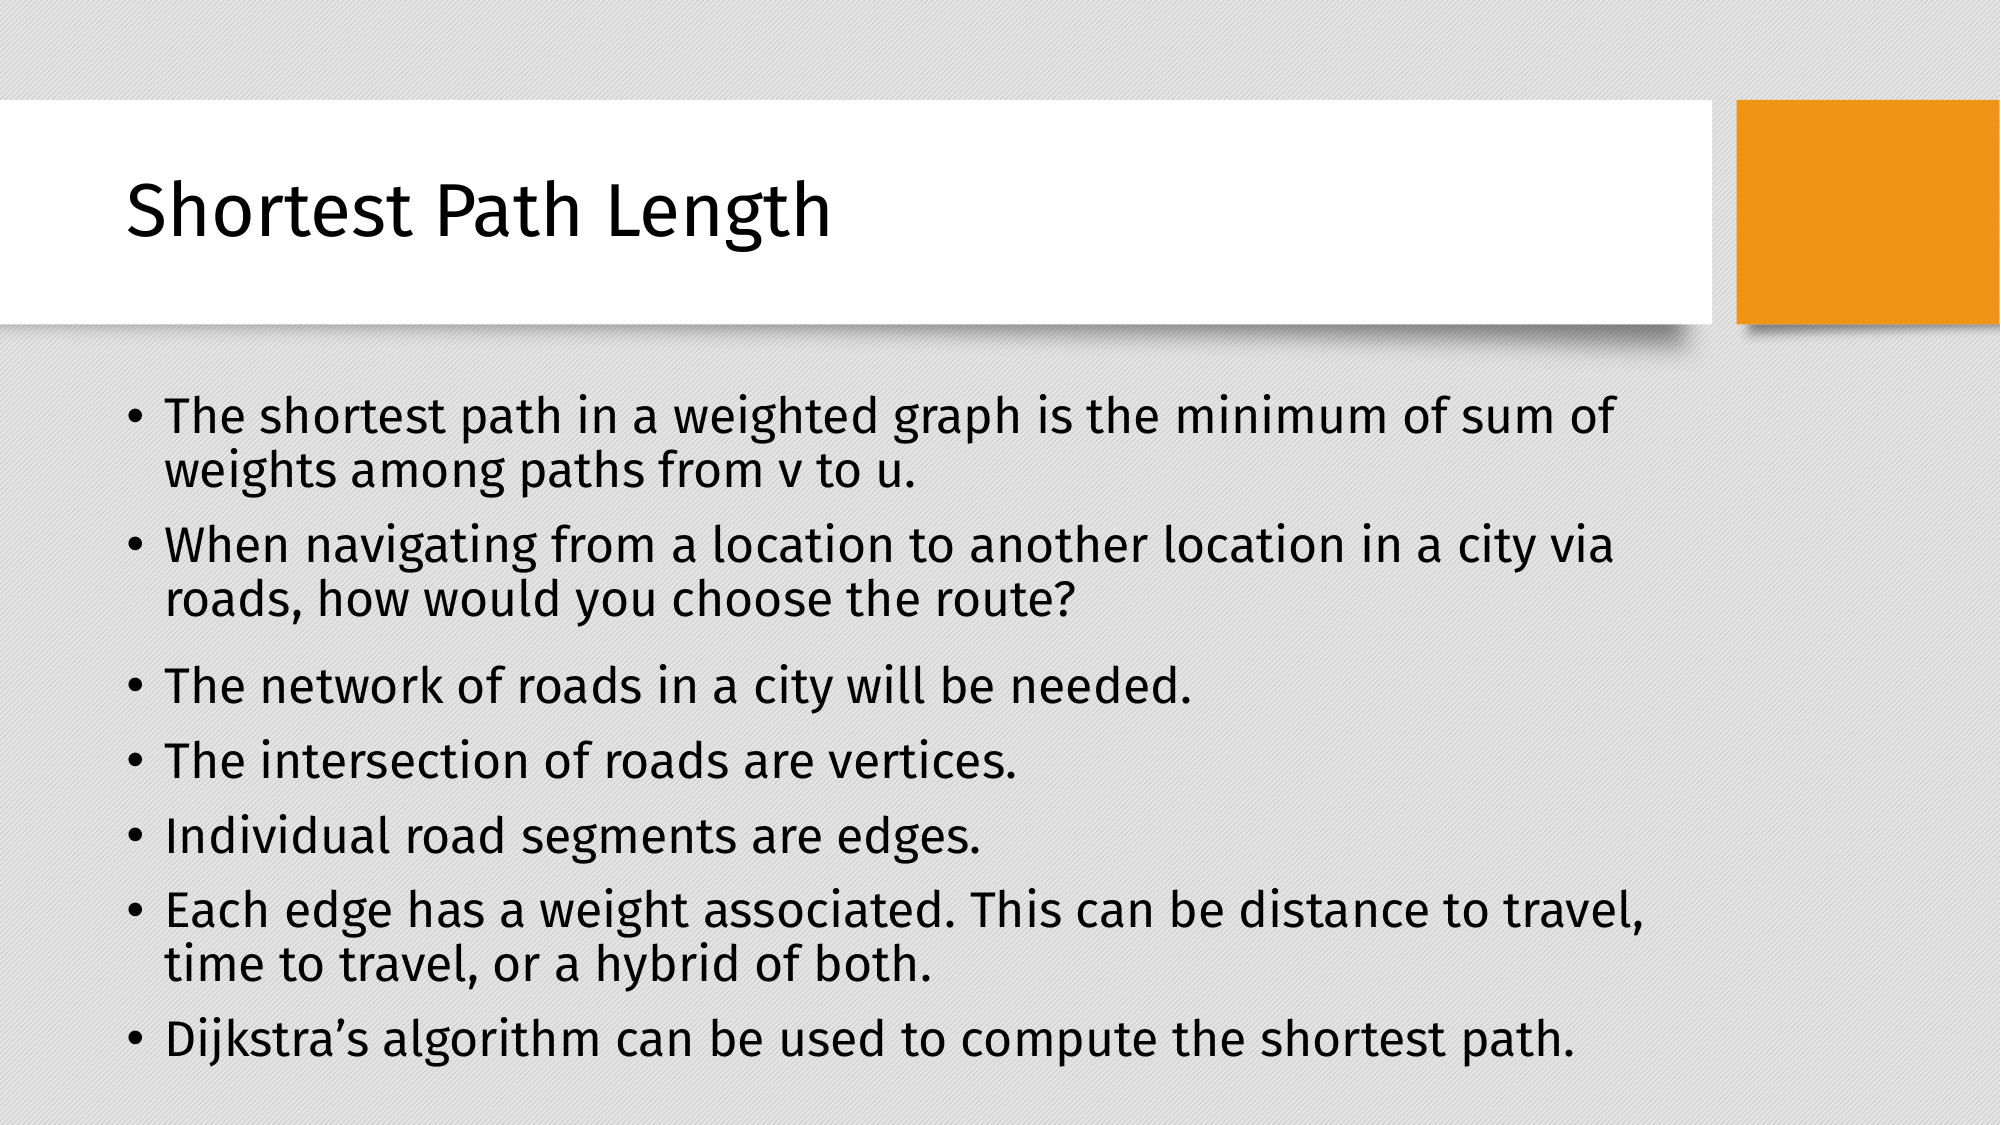

# Shortest Path Length
The shortest path in a weighted graph is the minimum of sum of weights among paths from v to u.
When navigating from a location to another location in a city via roads, how would you choose the route?
The network of roads in a city will be needed.
The intersection of roads are vertices.
Individual road segments are edges.
Each edge has a weight associated. This can be distance to travel, time to travel, or a hybrid of both.
Dijkstra’s algorithm can be used to compute the shortest path.